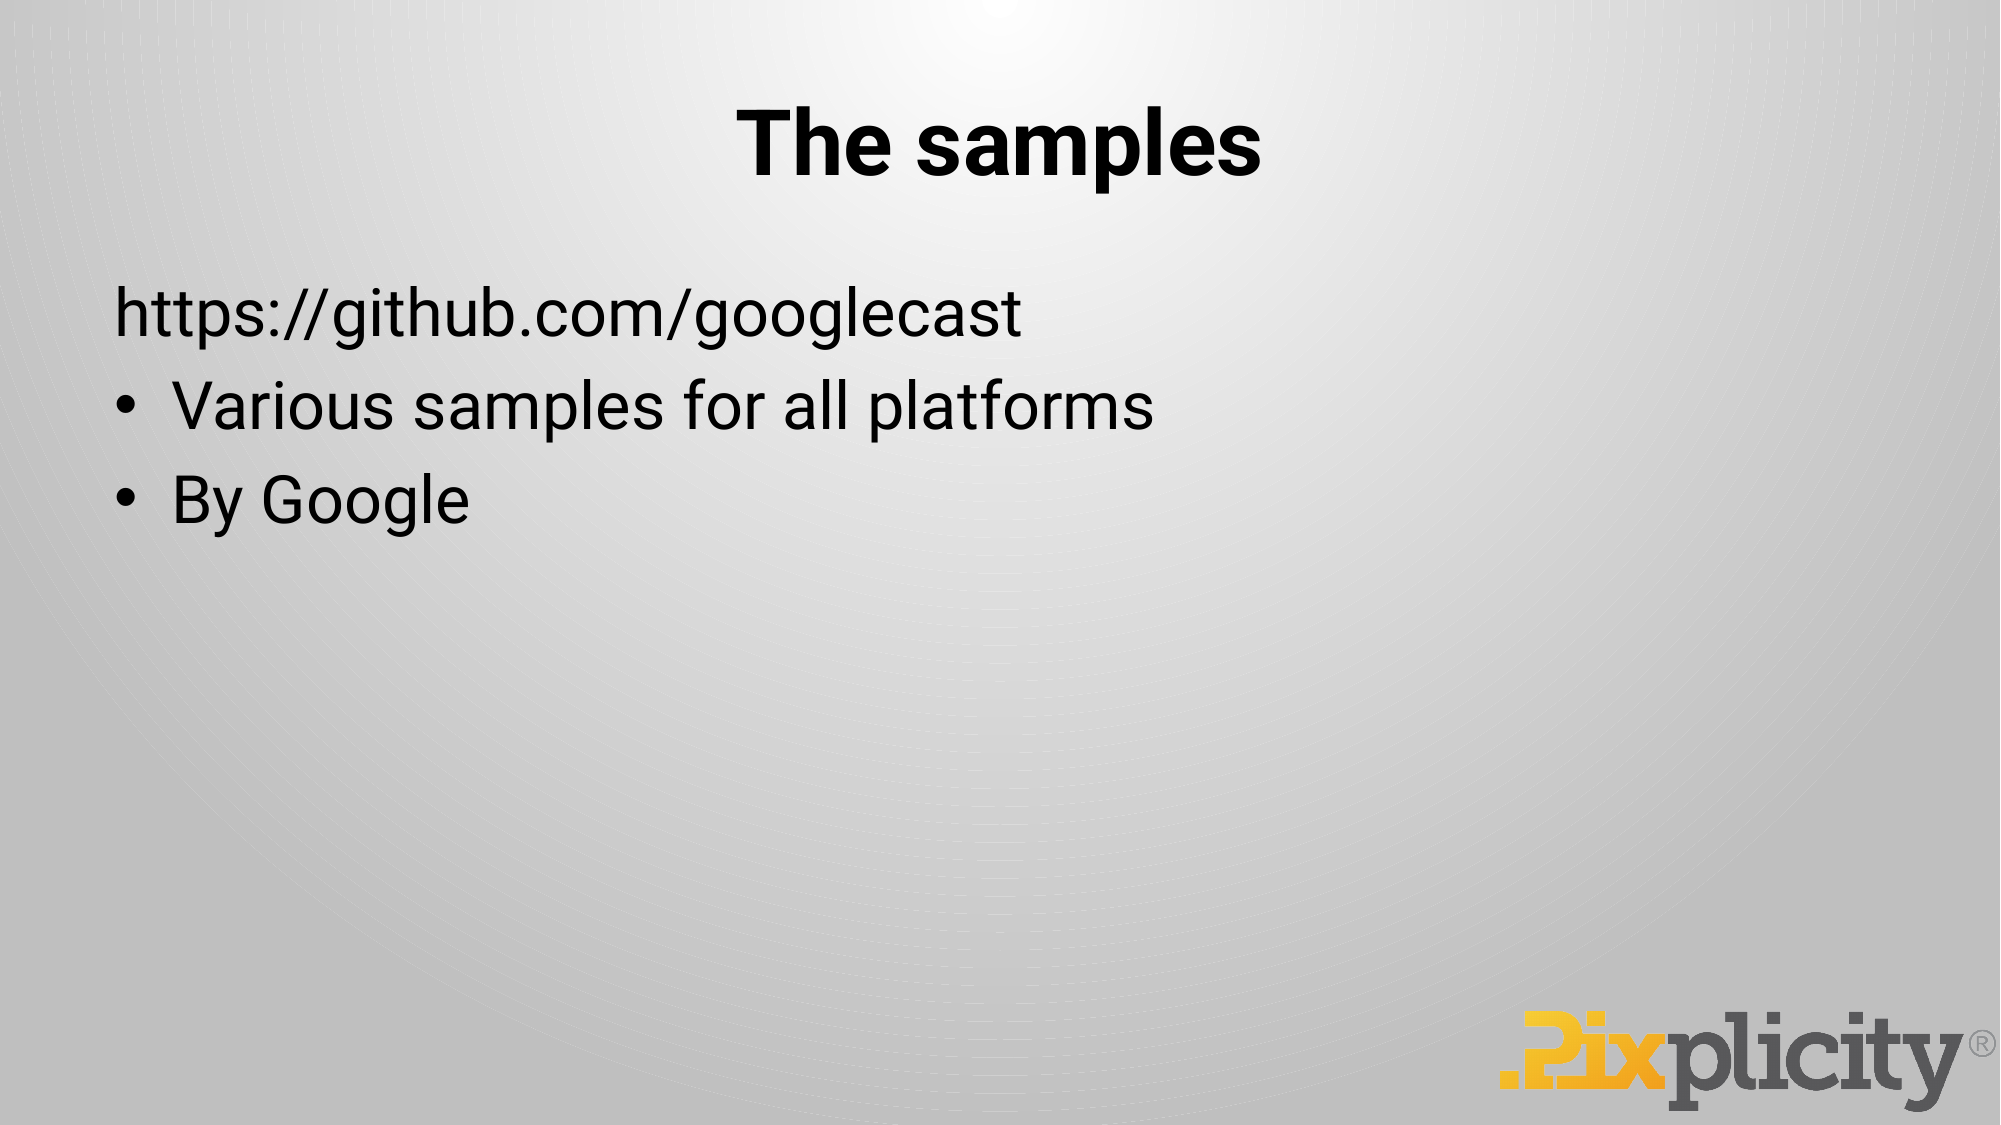

# The samples
https://github.com/googlecast
Various samples for all platforms
By Google